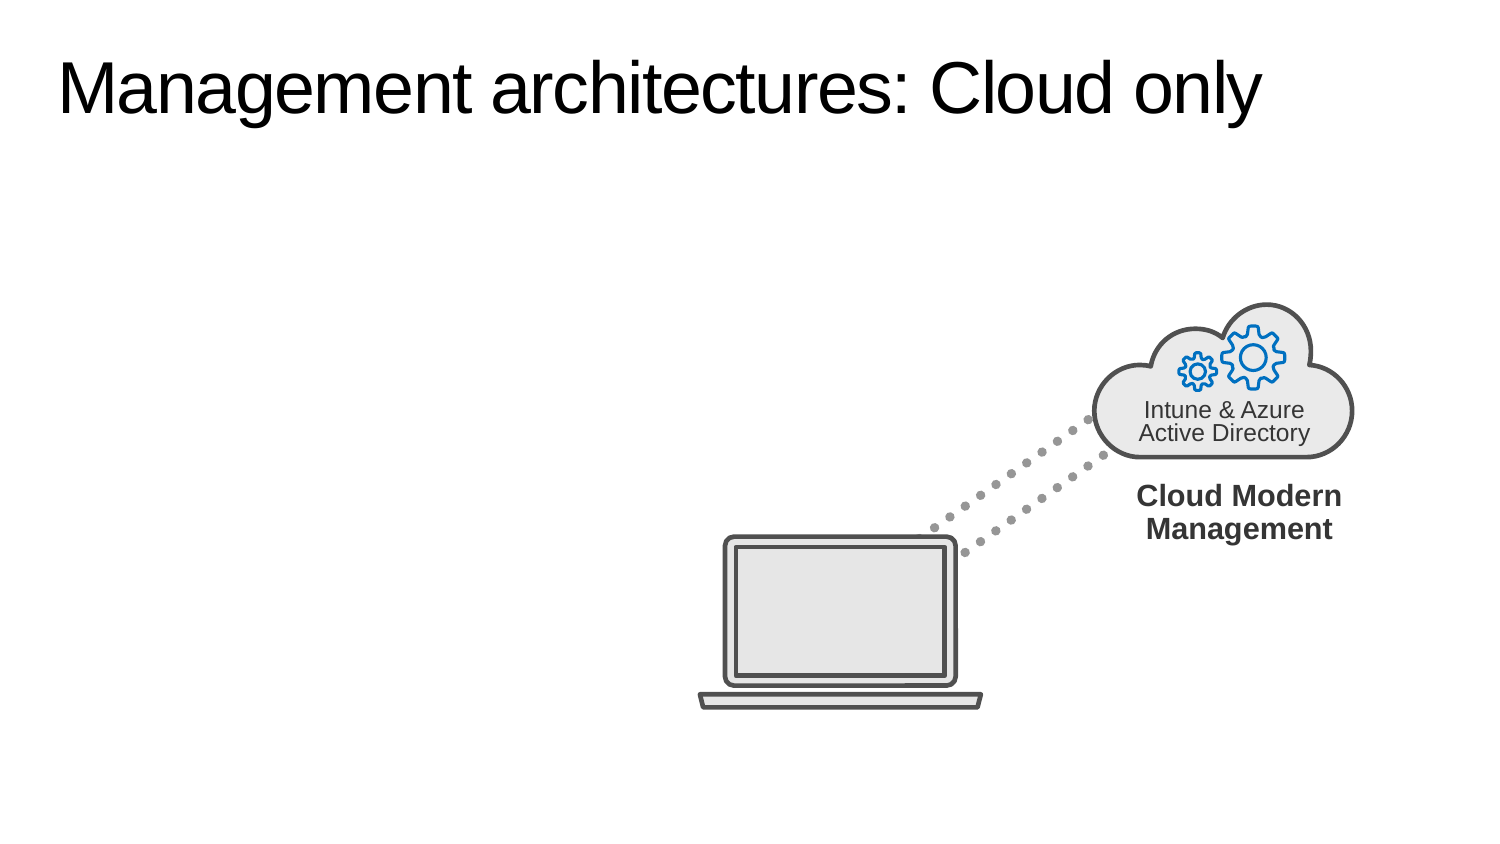

# Management architectures: Cloud only

Intune & Azure
Active Directory

Cloud Modern Management